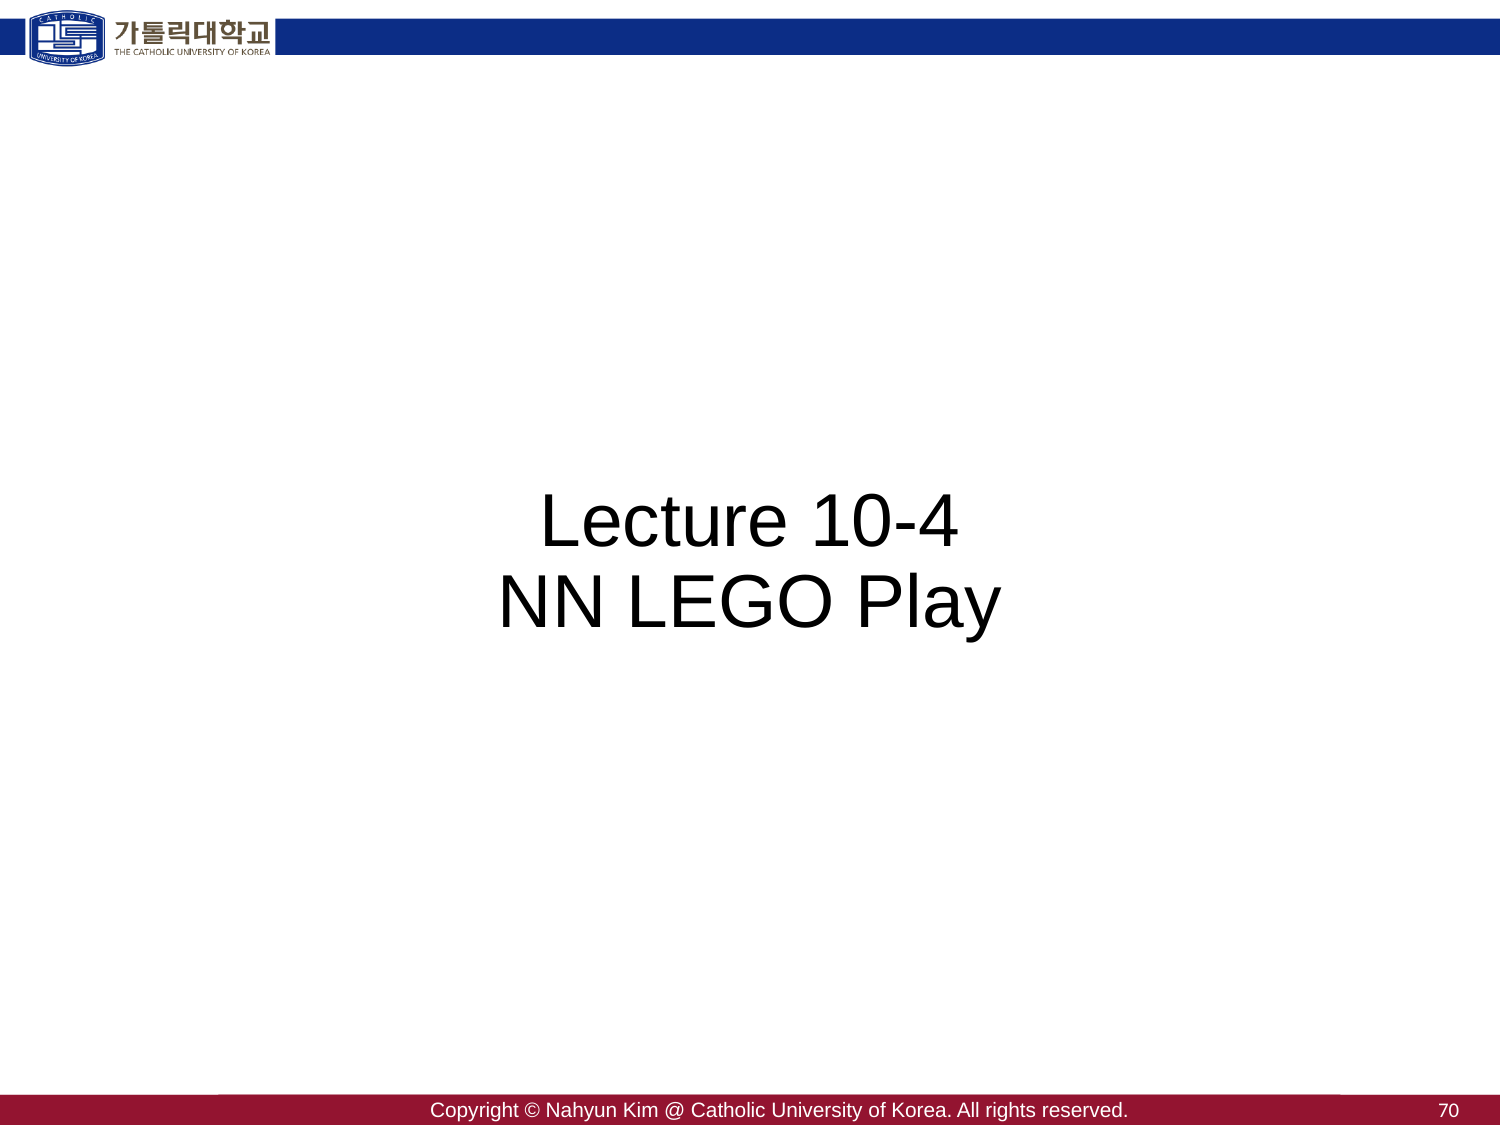

# Lecture 10-4 NN LEGO Play
70
Copyright © Nahyun Kim @ Catholic University of Korea. All rights reserved.